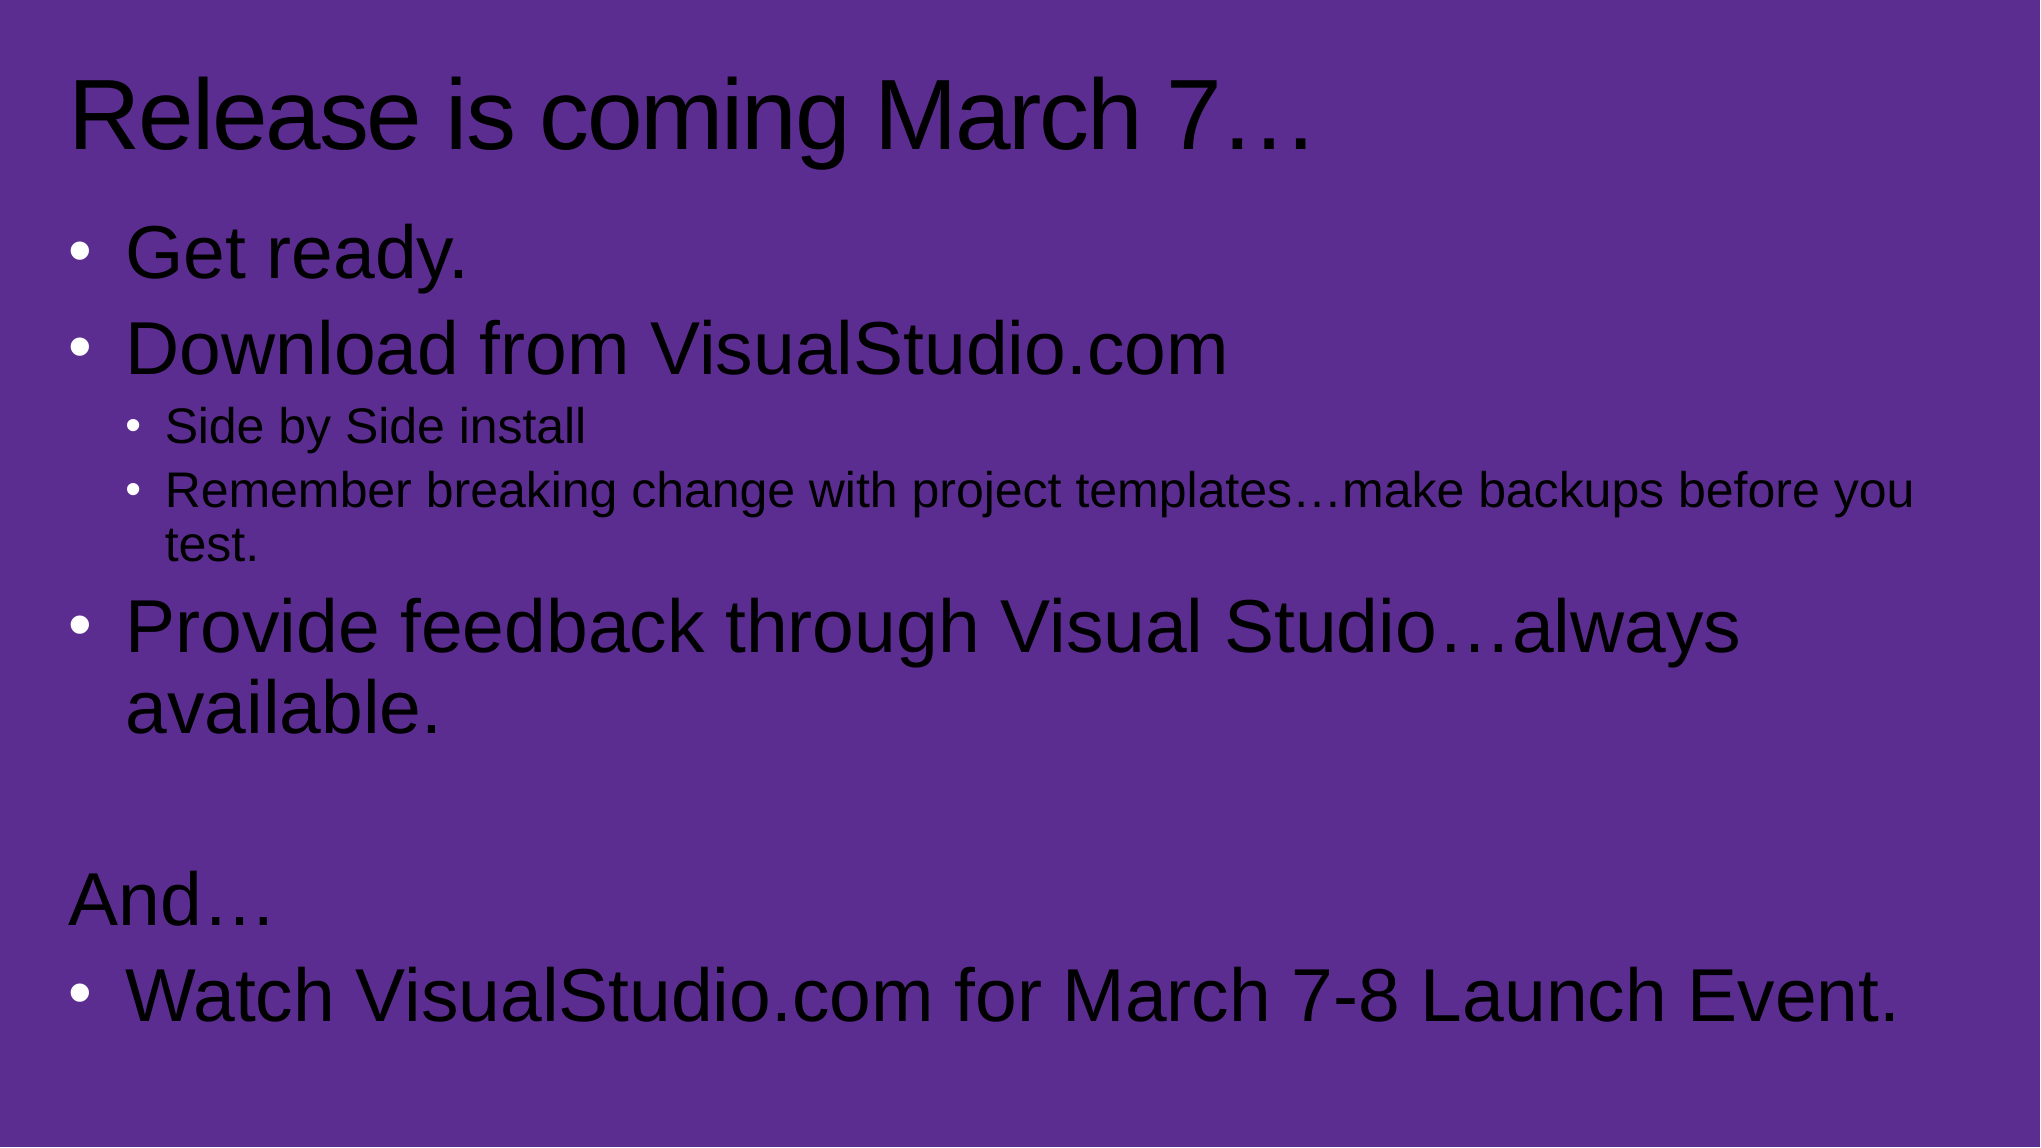

# Release is coming March 7…
Get ready.
Download from VisualStudio.com
Side by Side install
Remember breaking change with project templates…make backups before you test.
Provide feedback through Visual Studio…always available.

And…
Watch VisualStudio.com for March 7-8 Launch Event.